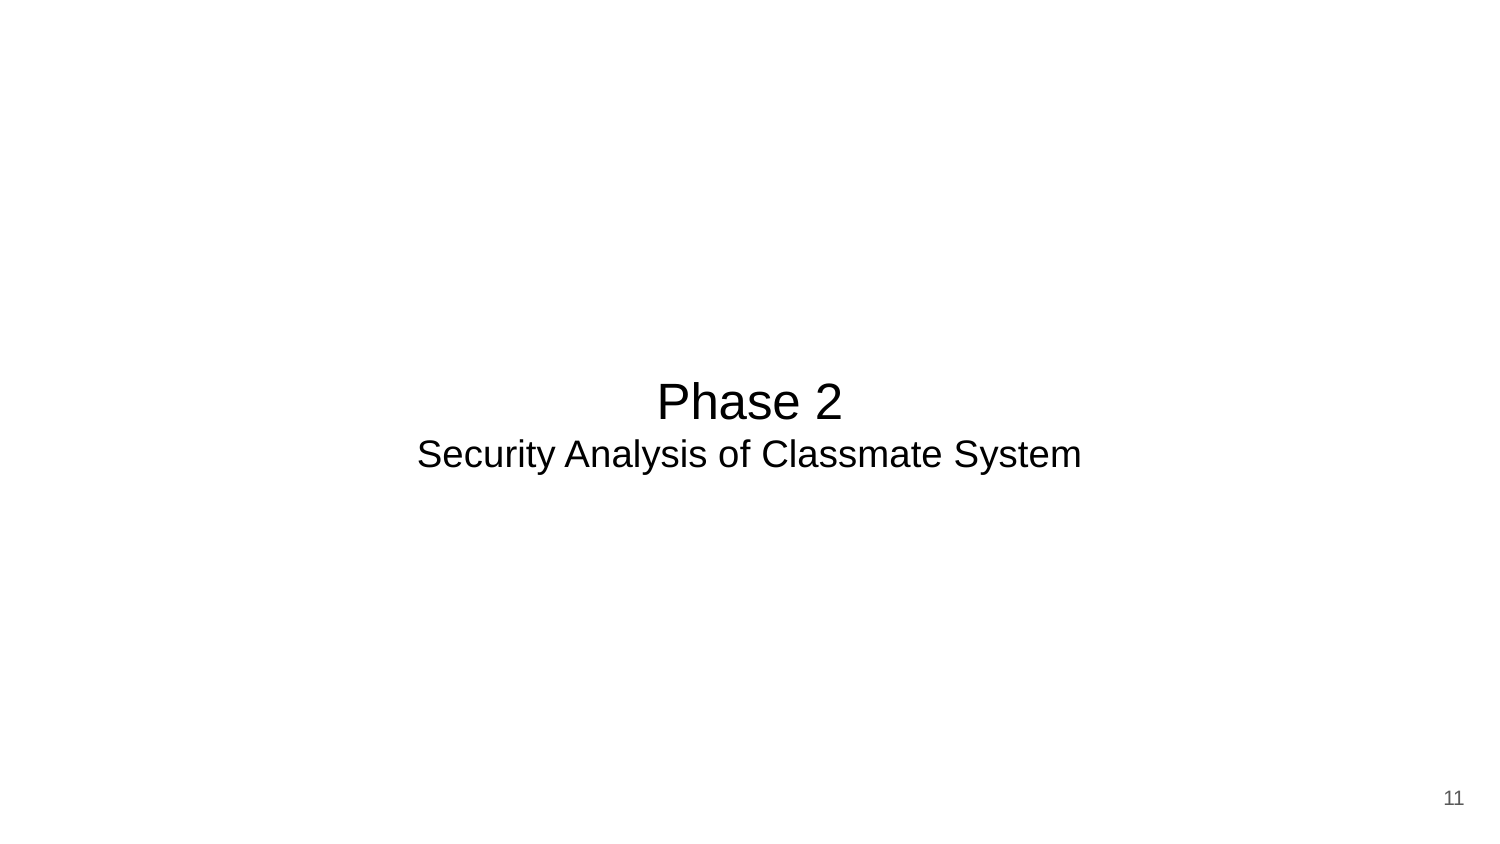

# Phase 2
Security Analysis of Classmate System
11